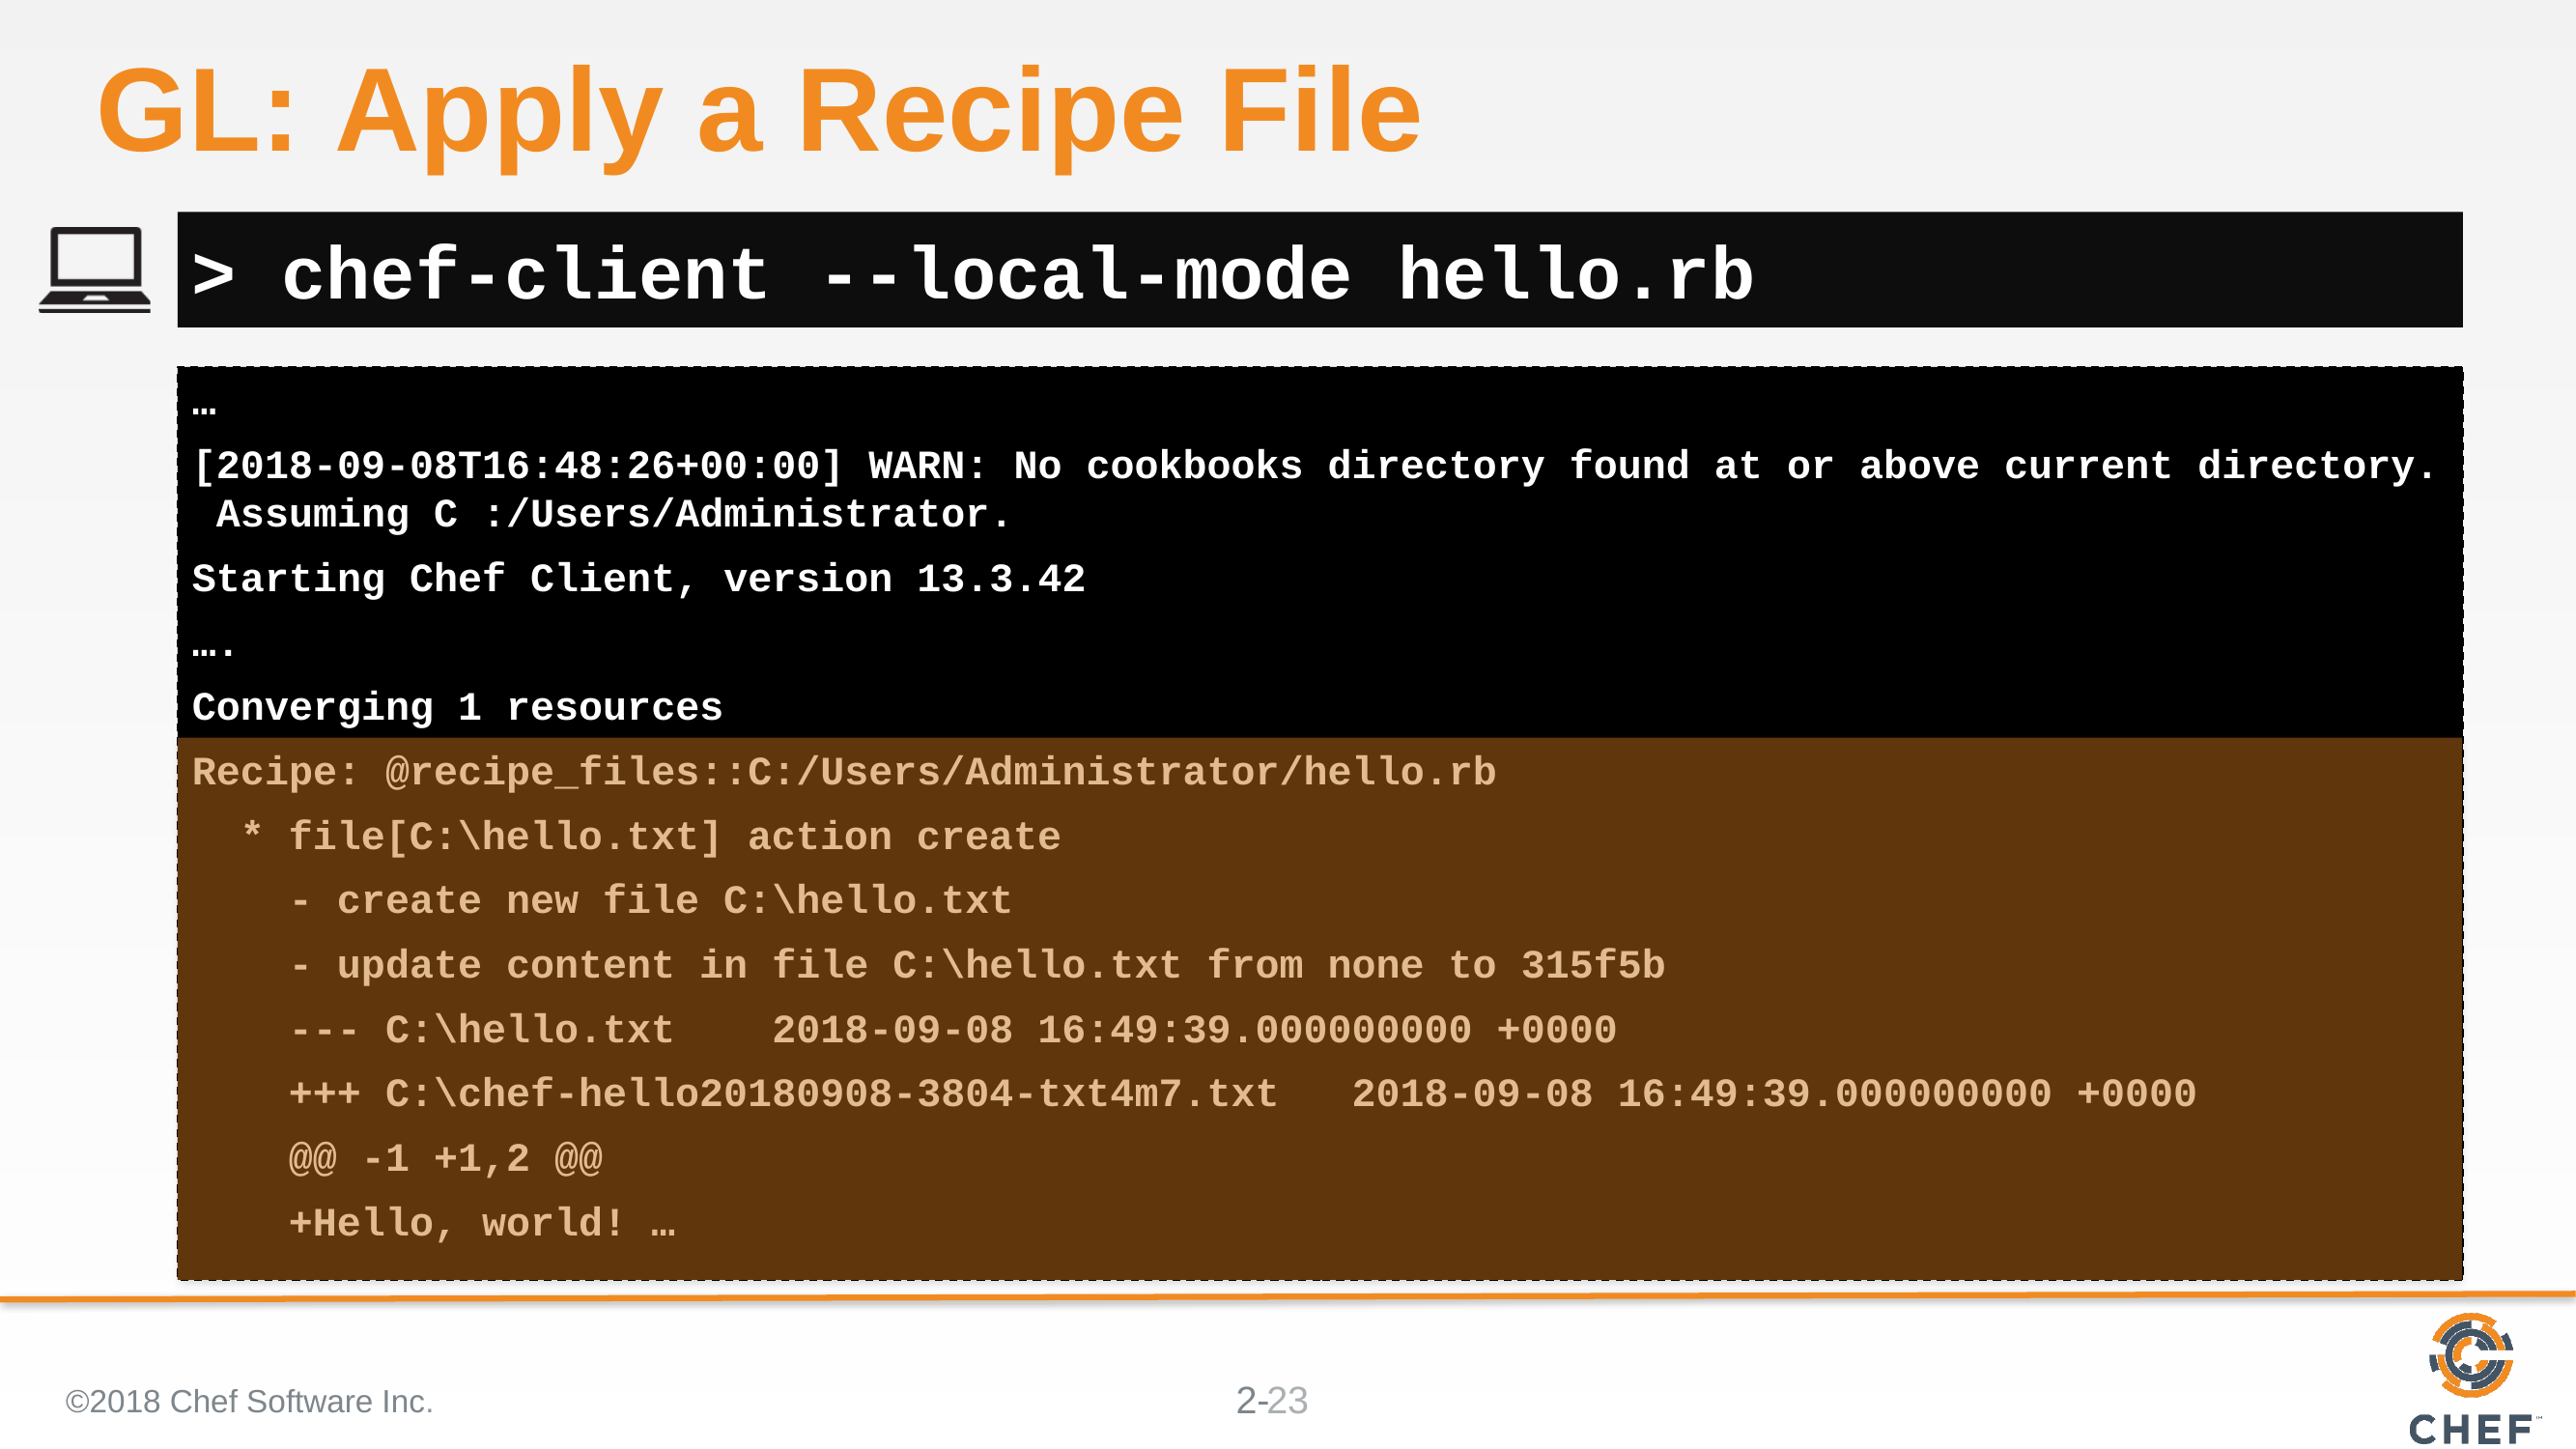

# GL: Apply a Recipe File
> chef-client --local-mode hello.rb
…
[2018-09-08T16:48:26+00:00] WARN: No cookbooks directory found at or above current directory.  Assuming C :/Users/Administrator.
Starting Chef Client, version 13.3.42
….
Converging 1 resources
Recipe: @recipe_files::C:/Users/Administrator/hello.rb
  * file[C:\hello.txt] action create
    - create new file C:\hello.txt
    - update content in file C:\hello.txt from none to 315f5b
    --- C:\hello.txt    2018-09-08 16:49:39.000000000 +0000
    +++ C:\chef-hello20180908-3804-txt4m7.txt   2018-09-08 16:49:39.000000000 +0000
    @@ -1 +1,2 @@
    +Hello, world! …

©2018 Chef Software Inc.
23